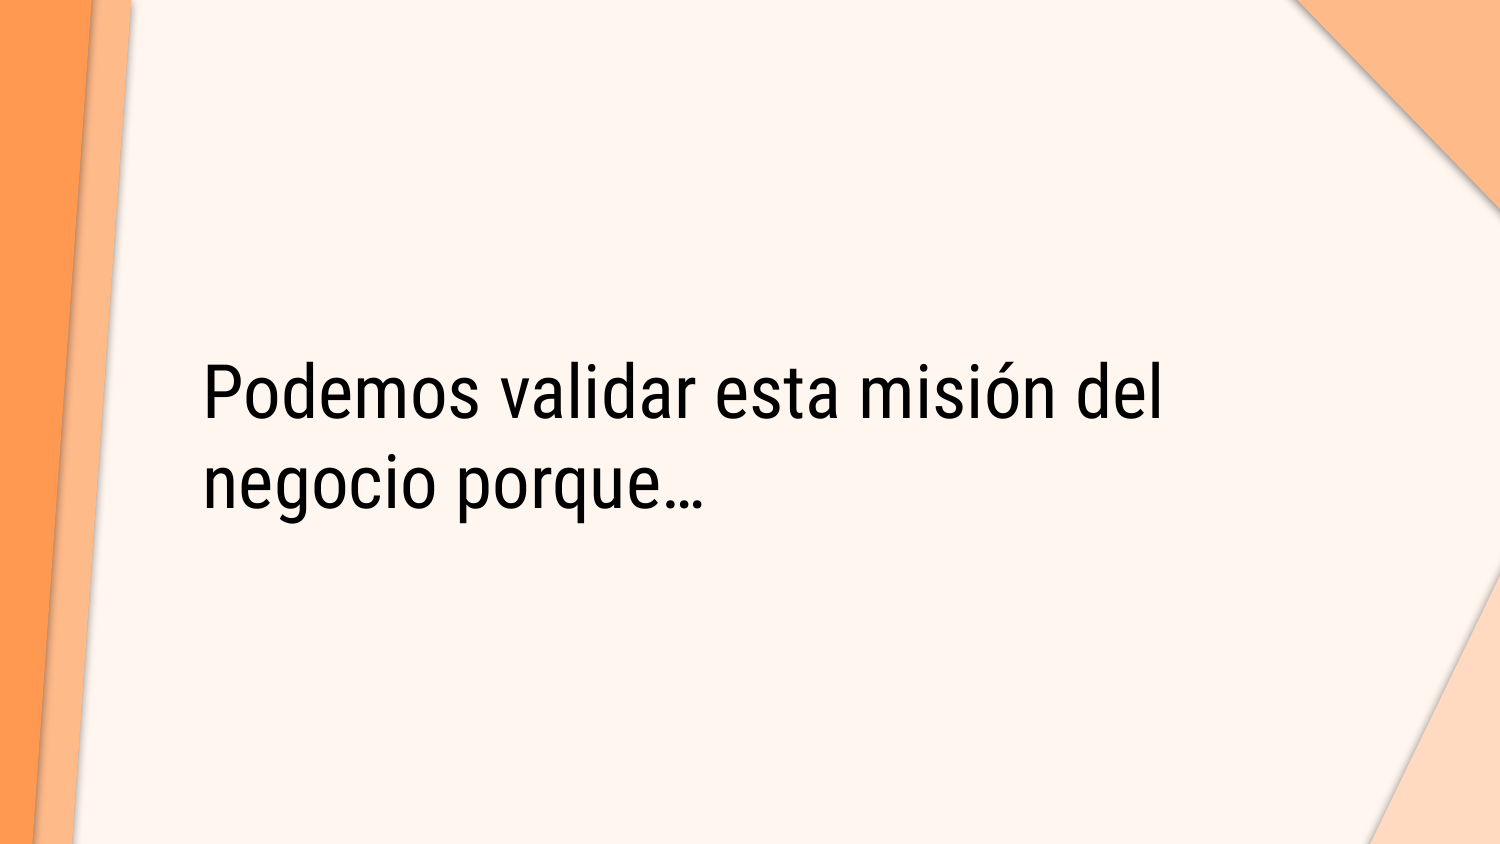

Podemos validar esta misión del negocio porque…